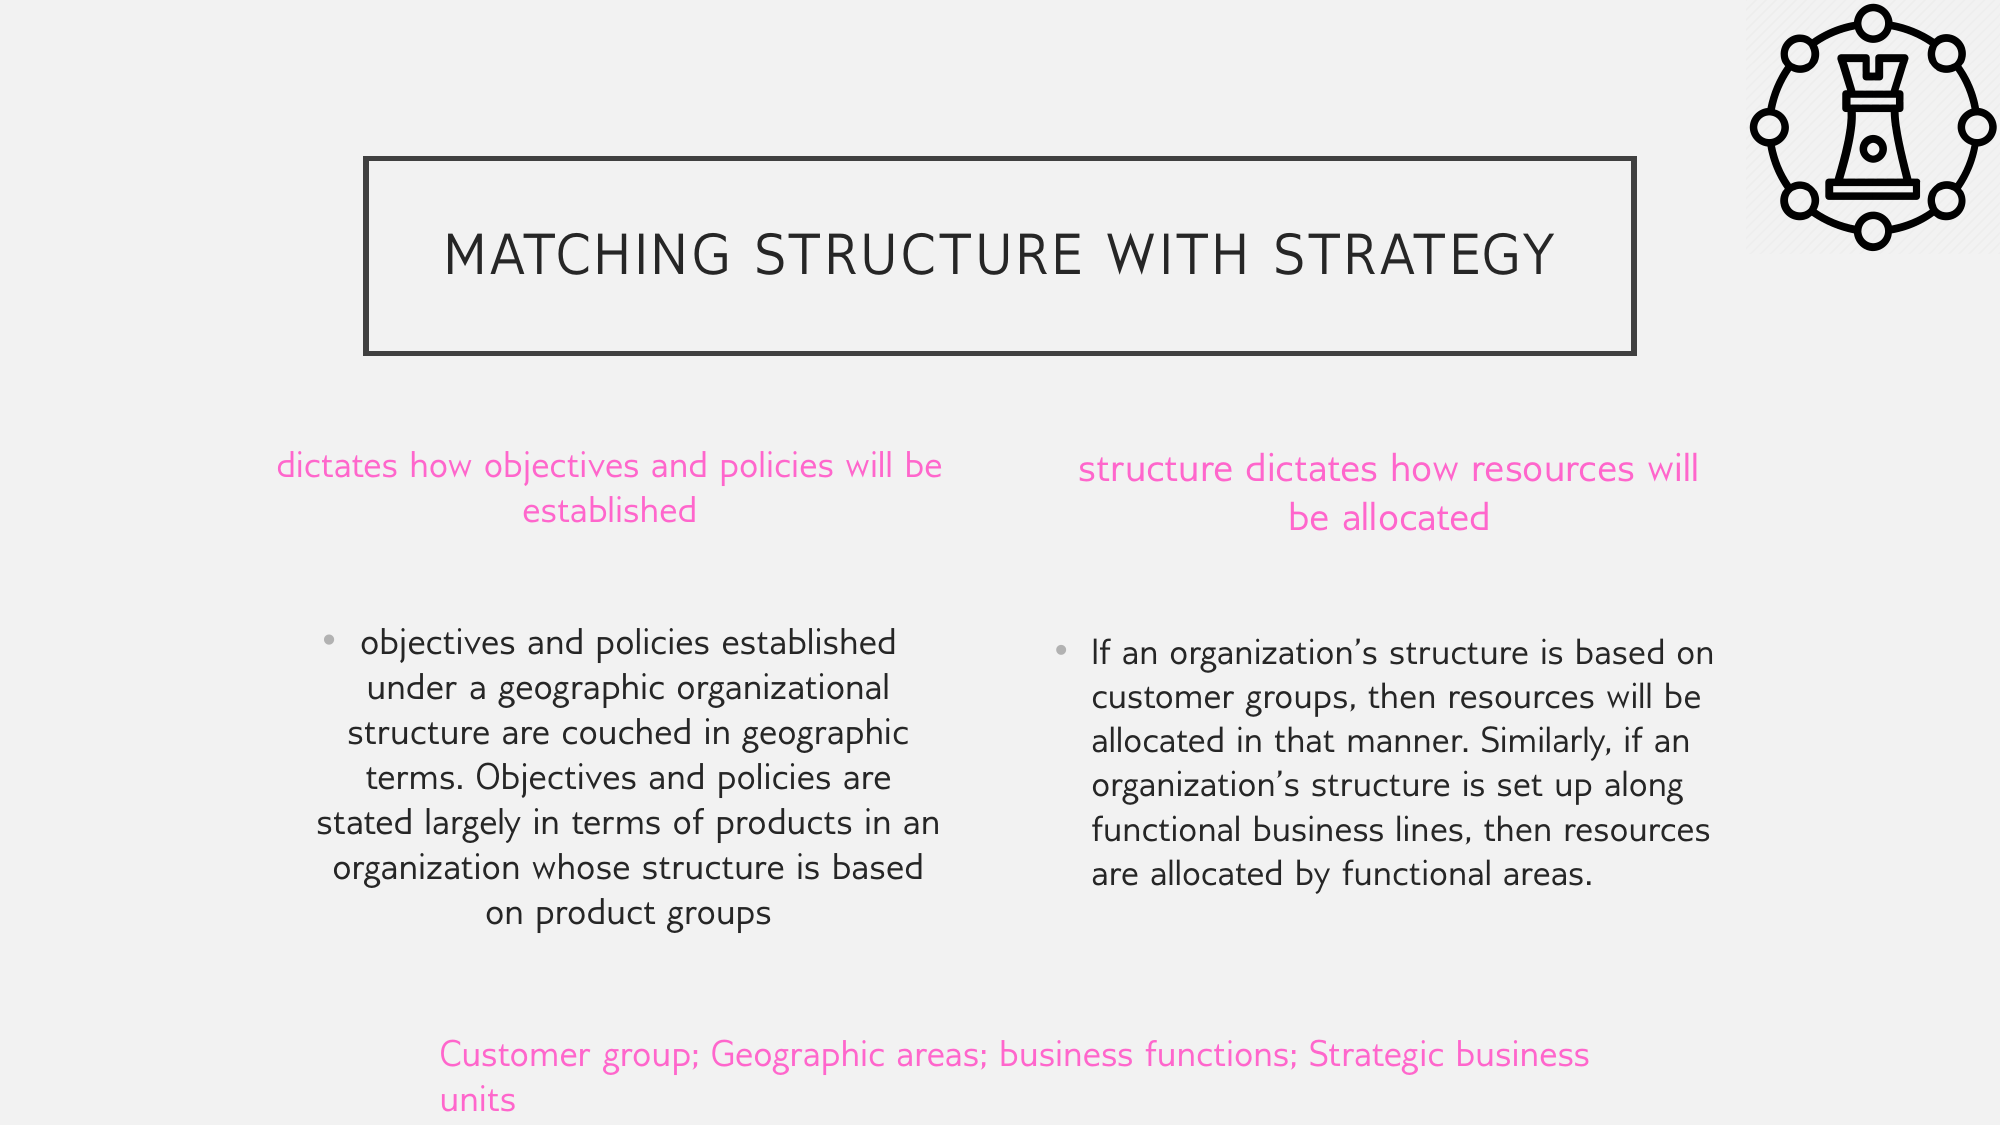

# Matching Structure with Strategy
dictates how objectives and policies will be established

objectives and policies established under a geographic organizational structure are couched in geographic terms. Objectives and policies are stated largely in terms of products in an organization whose structure is based on product groups
structure dictates how resources will be allocated

If an organization’s structure is based on customer groups, then resources will be allocated in that manner. Similarly, if an organization’s structure is set up along functional business lines, then resources are allocated by functional areas.
Customer group; Geographic areas; business functions; Strategic business units